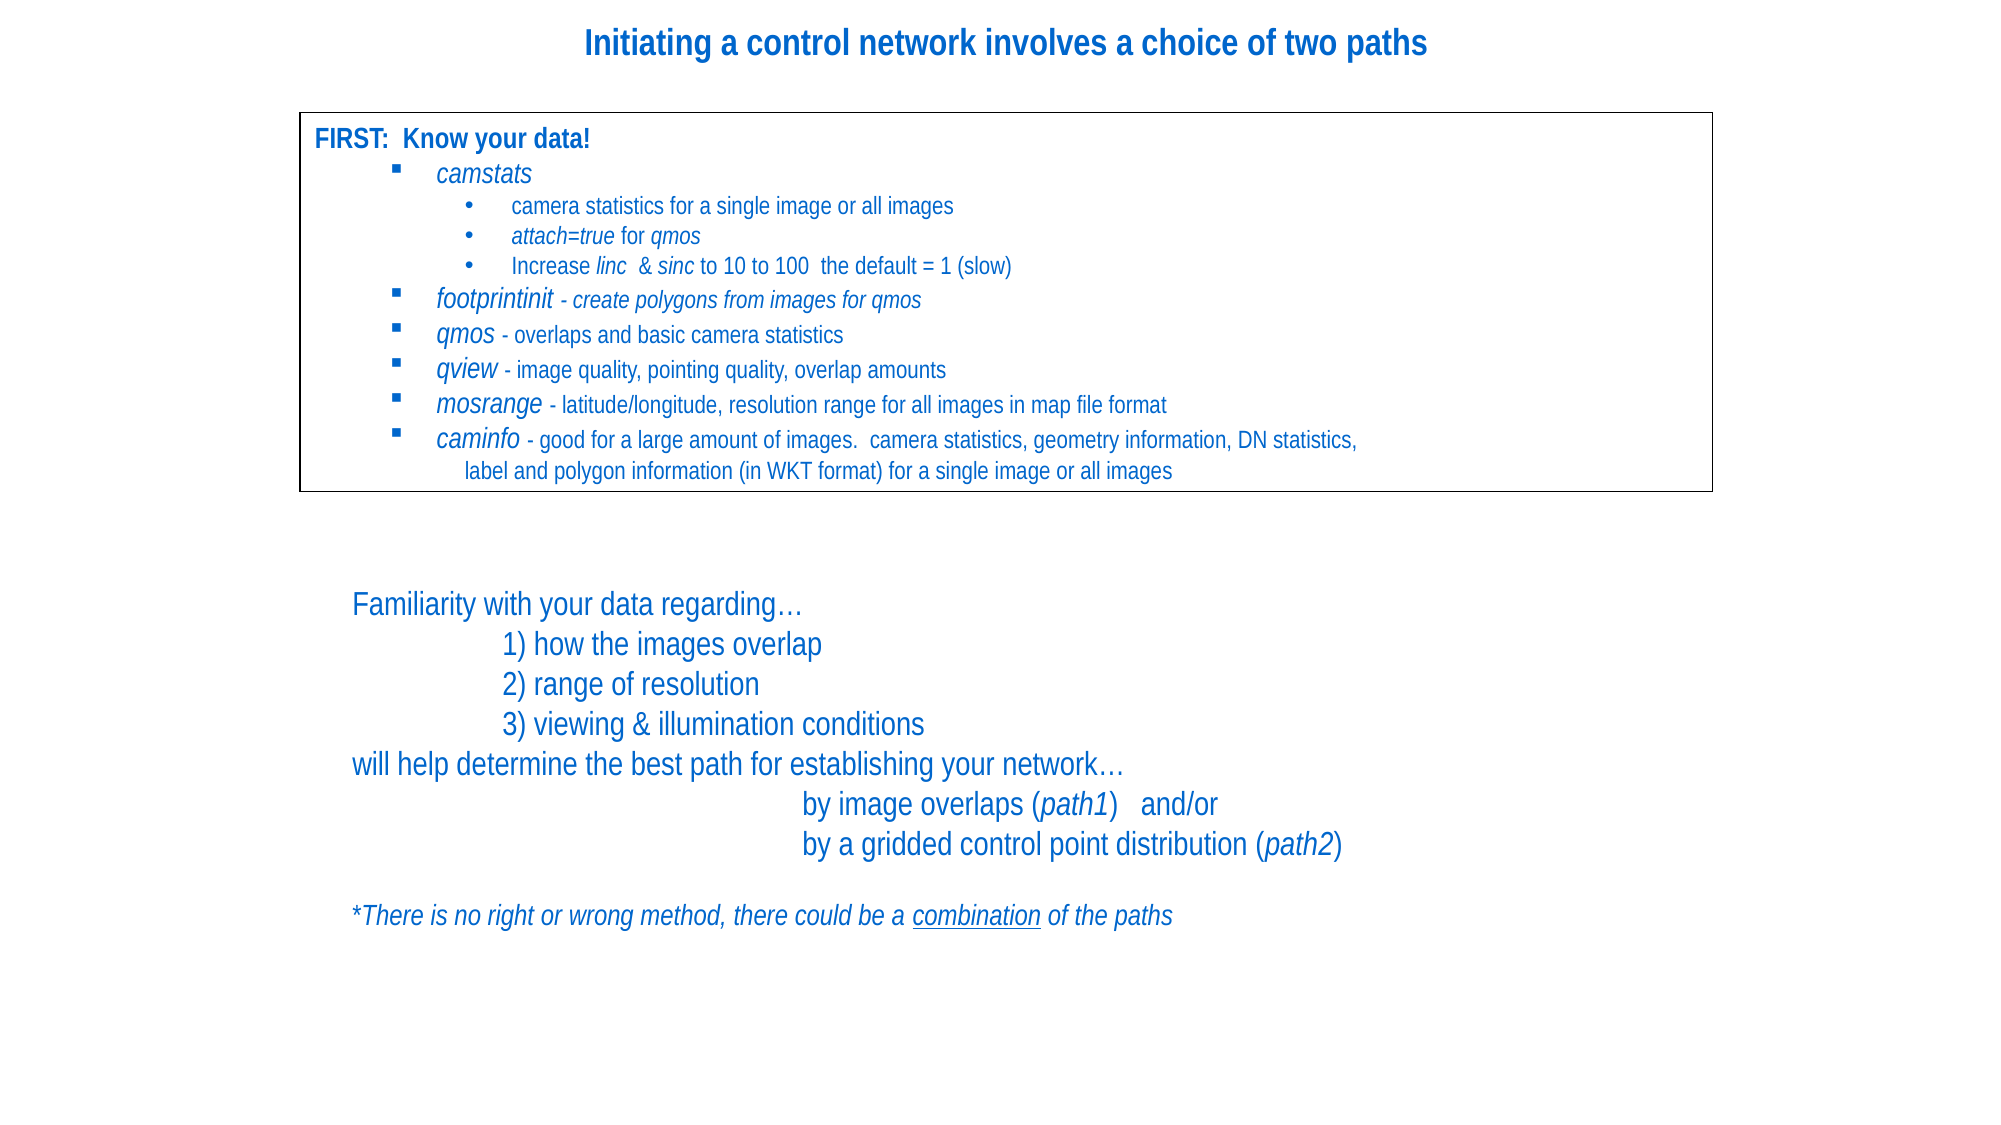

# Initiating a control network involves a choice of two paths
FIRST:  Know your data!
camstats
camera statistics for a single image or all images
attach=true for qmos
Increase linc  & sinc to 10 to 100  the default = 1 (slow)
footprintinit - create polygons from images for qmos
qmos - overlaps and basic camera statistics
qview - image quality, pointing quality, overlap amounts
mosrange - latitude/longitude, resolution range for all images in map file format
caminfo - good for a large amount of images.  camera statistics, geometry information, DN statistics,
label and polygon information (in WKT format) for a single image or all images
Familiarity with your data regarding…
	1) how the images overlap
	2) range of resolution
	3) viewing & illumination conditions
will help determine the best path for establishing your network…
			by image overlaps (path1)   and/or
			by a gridded control point distribution (path2)

*There is no right or wrong method, there could be a combination of the paths